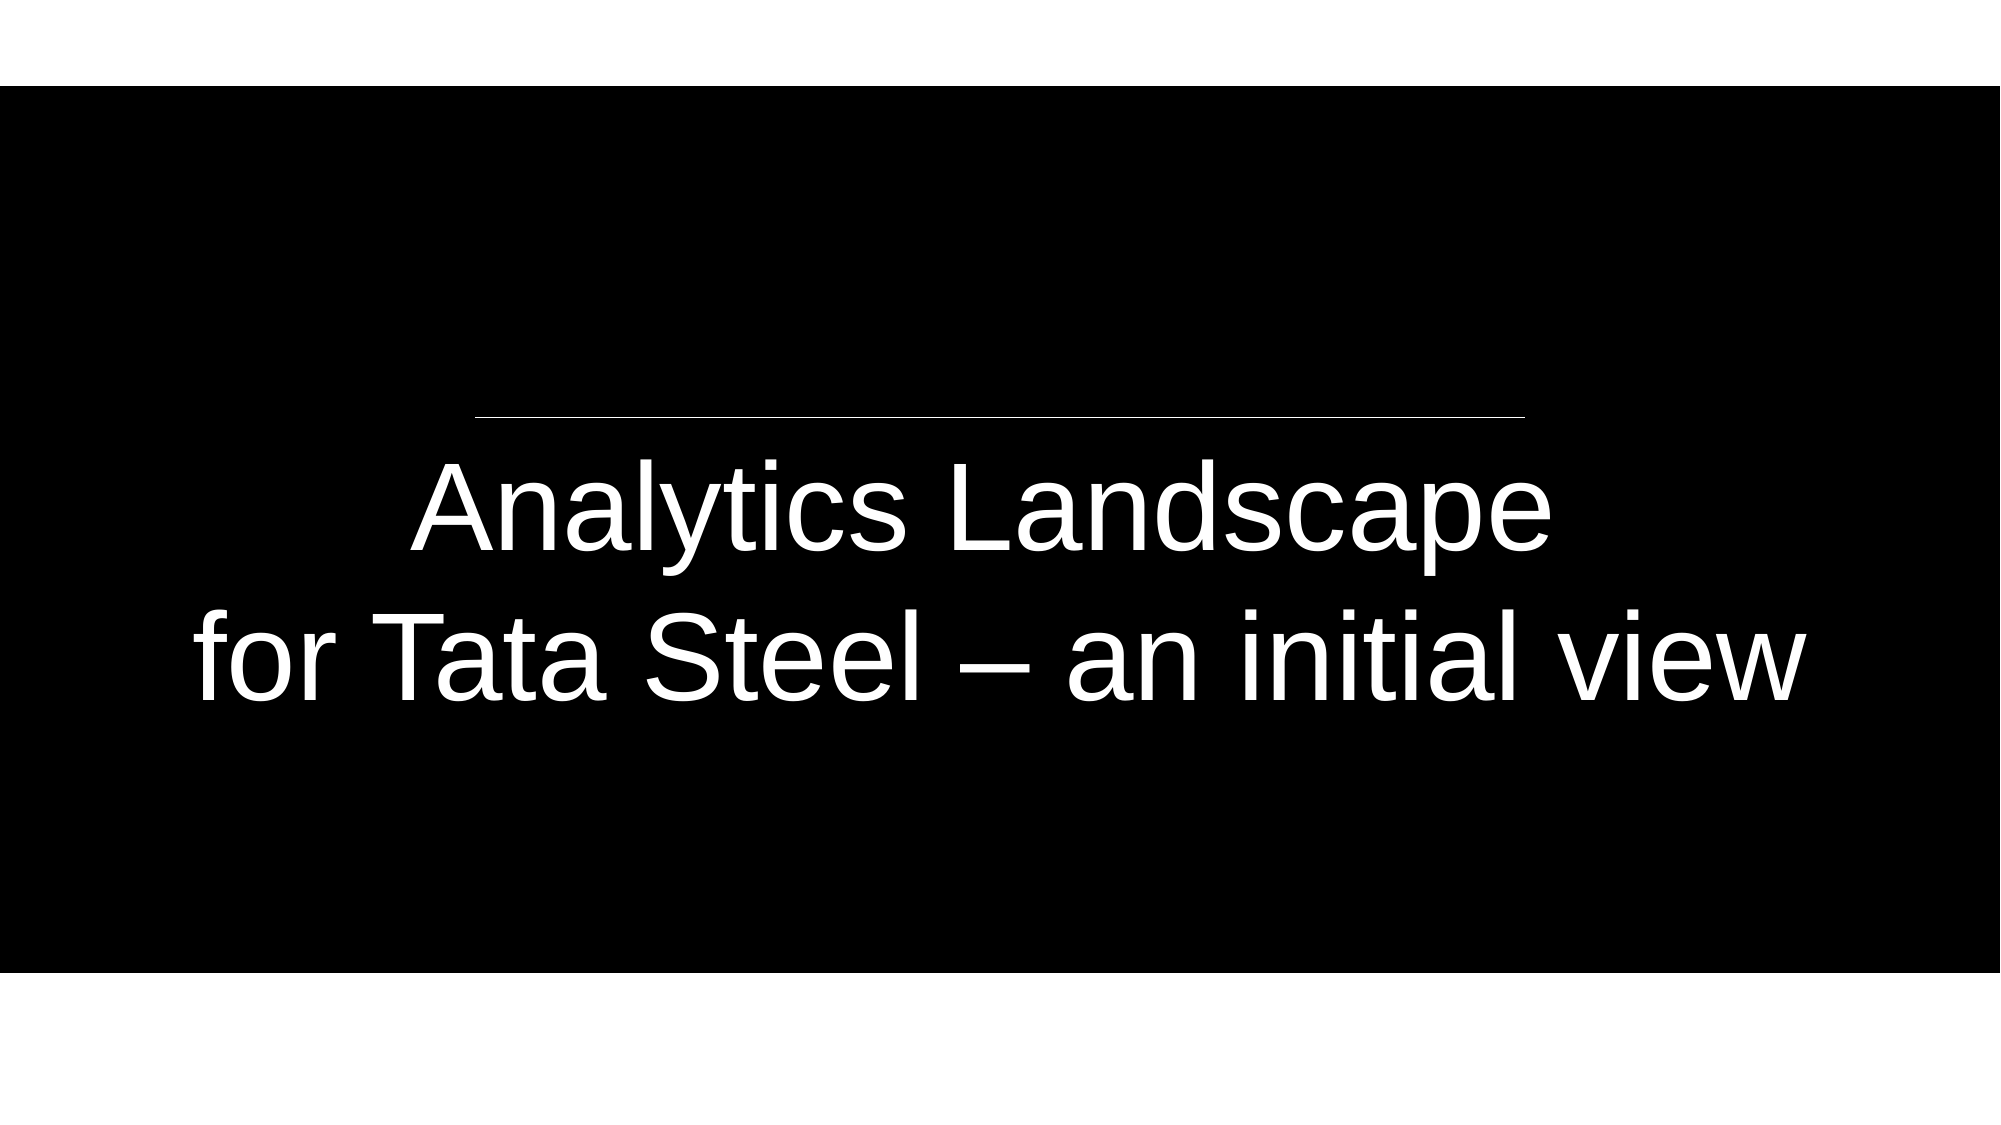

Analytics Landscape
for Tata Steel – an initial view